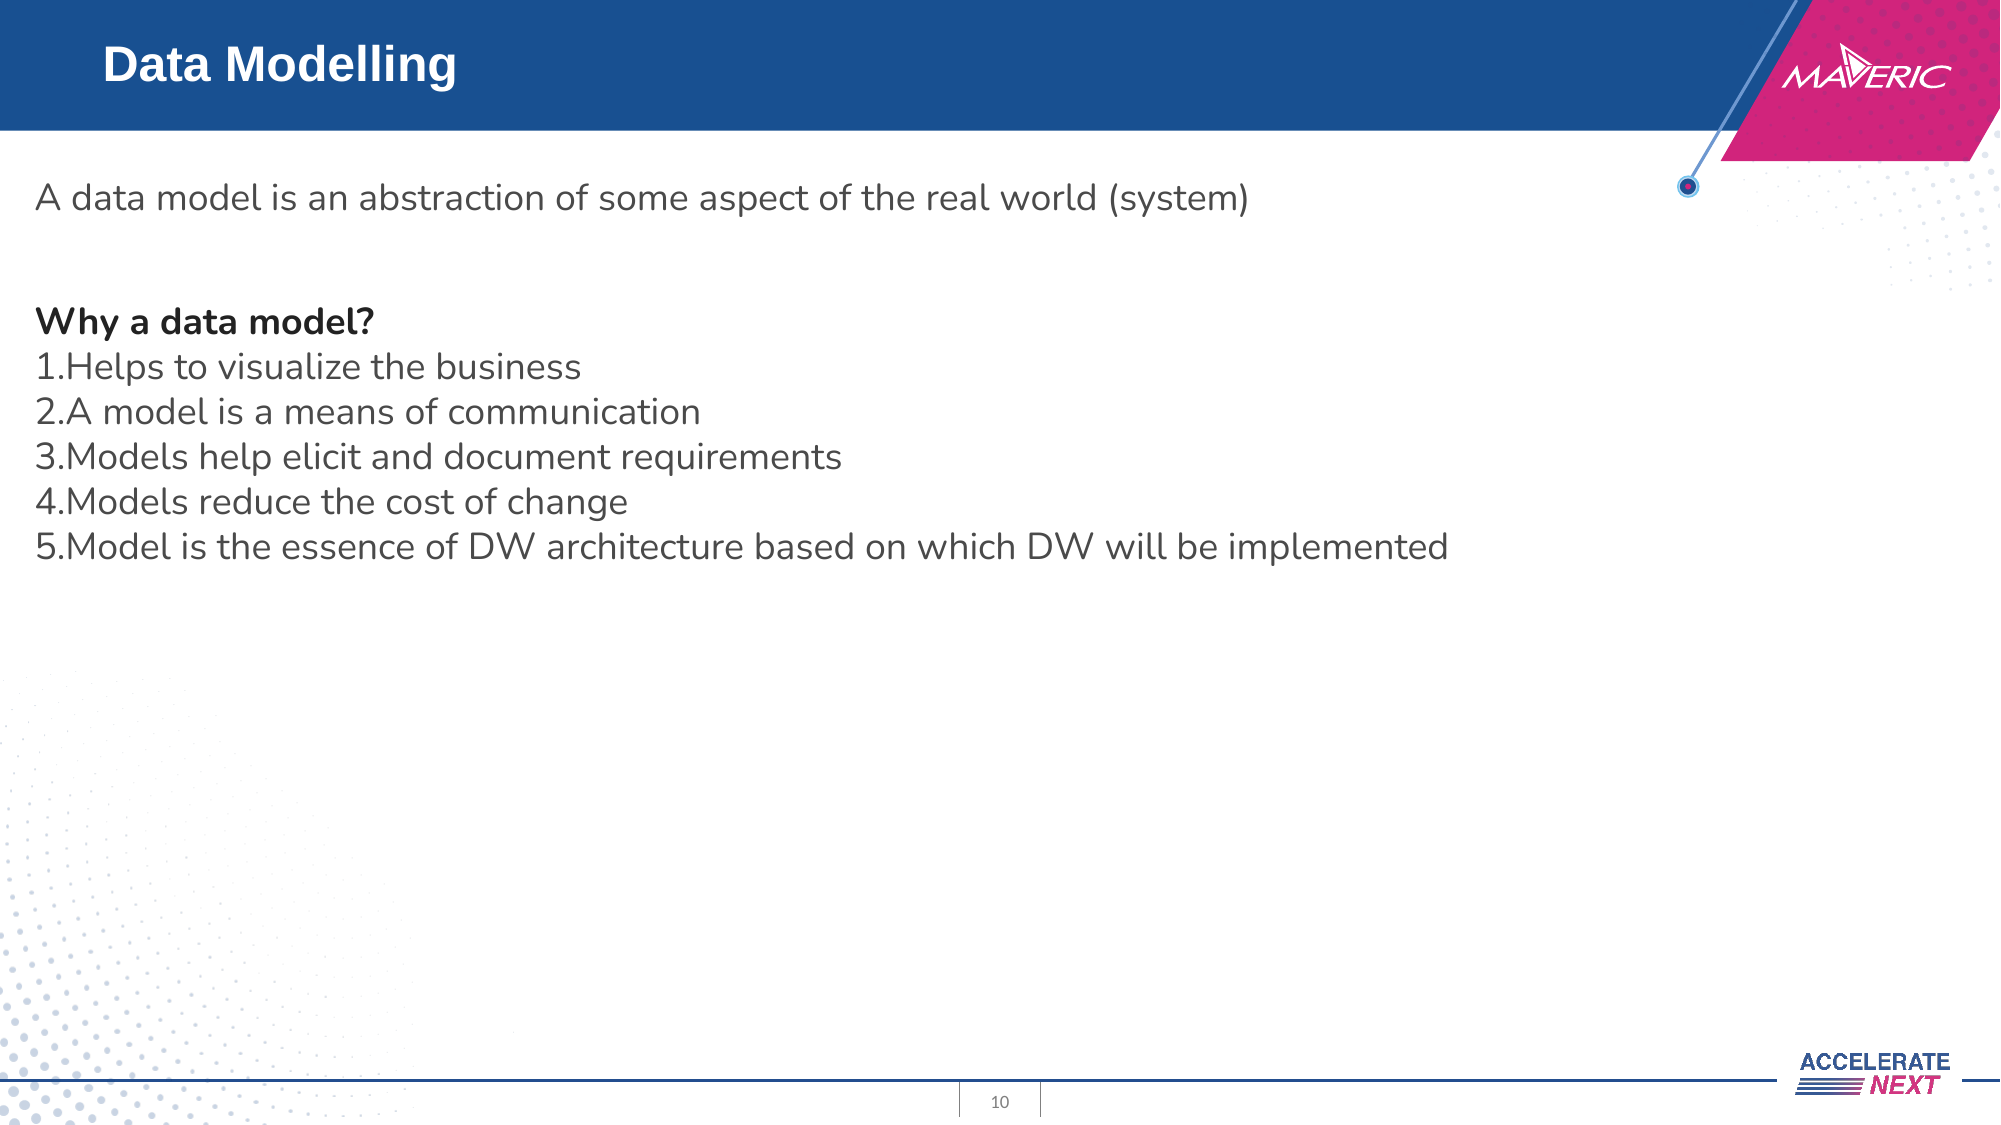

# Data Modelling
A data model is an abstraction of some aspect of the real world (system)
Why a data model?
Helps to visualize the business
A model is a means of communication
Models help elicit and document requirements
Models reduce the cost of change
Model is the essence of DW architecture based on which DW will be implemented
10